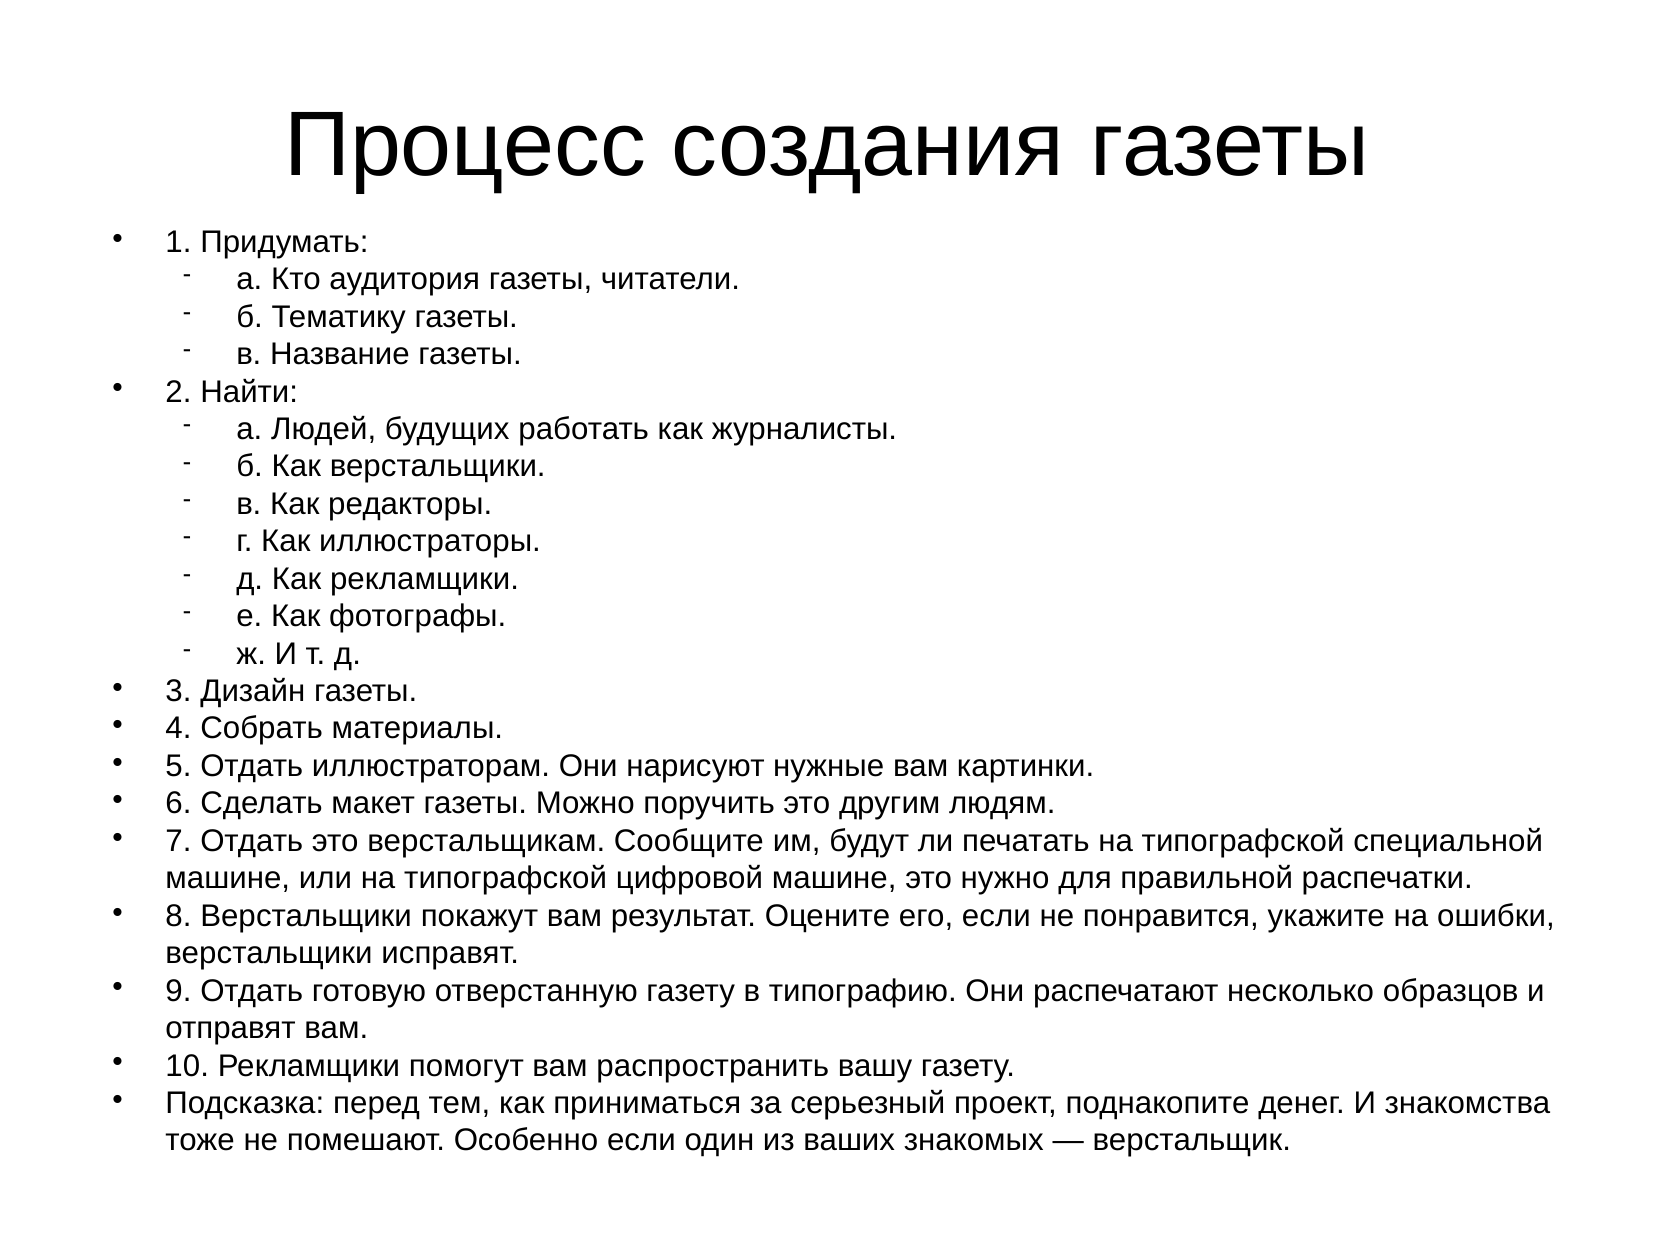

Процесс создания газеты
1. Придумать:
а. Кто аудитория газеты, читатели.
б. Тематику газеты.
в. Название газеты.
2. Найти:
а. Людей, будущих работать как журналисты.
б. Как верстальщики.
в. Как редакторы.
г. Как иллюстраторы.
д. Как рекламщики.
е. Как фотографы.
ж. И т. д.
3. Дизайн газеты.
4. Собрать материалы.
5. Отдать иллюстраторам. Они нарисуют нужные вам картинки.
6. Сделать макет газеты. Можно поручить это другим людям.
7. Отдать это верстальщикам. Сообщите им, будут ли печатать на типографской специальной машине, или на типографской цифровой машине, это нужно для правильной распечатки.
8. Верстальщики покажут вам результат. Оцените его, если не понравится, укажите на ошибки, верстальщики исправят.
9. Отдать готовую отверстанную газету в типографию. Они распечатают несколько образцов и отправят вам.
10. Рекламщики помогут вам распространить вашу газету.
Подсказка: перед тем, как приниматься за серьезный проект, поднакопите денег. И знакомства тоже не помешают. Особенно если один из ваших знакомых — верстальщик.